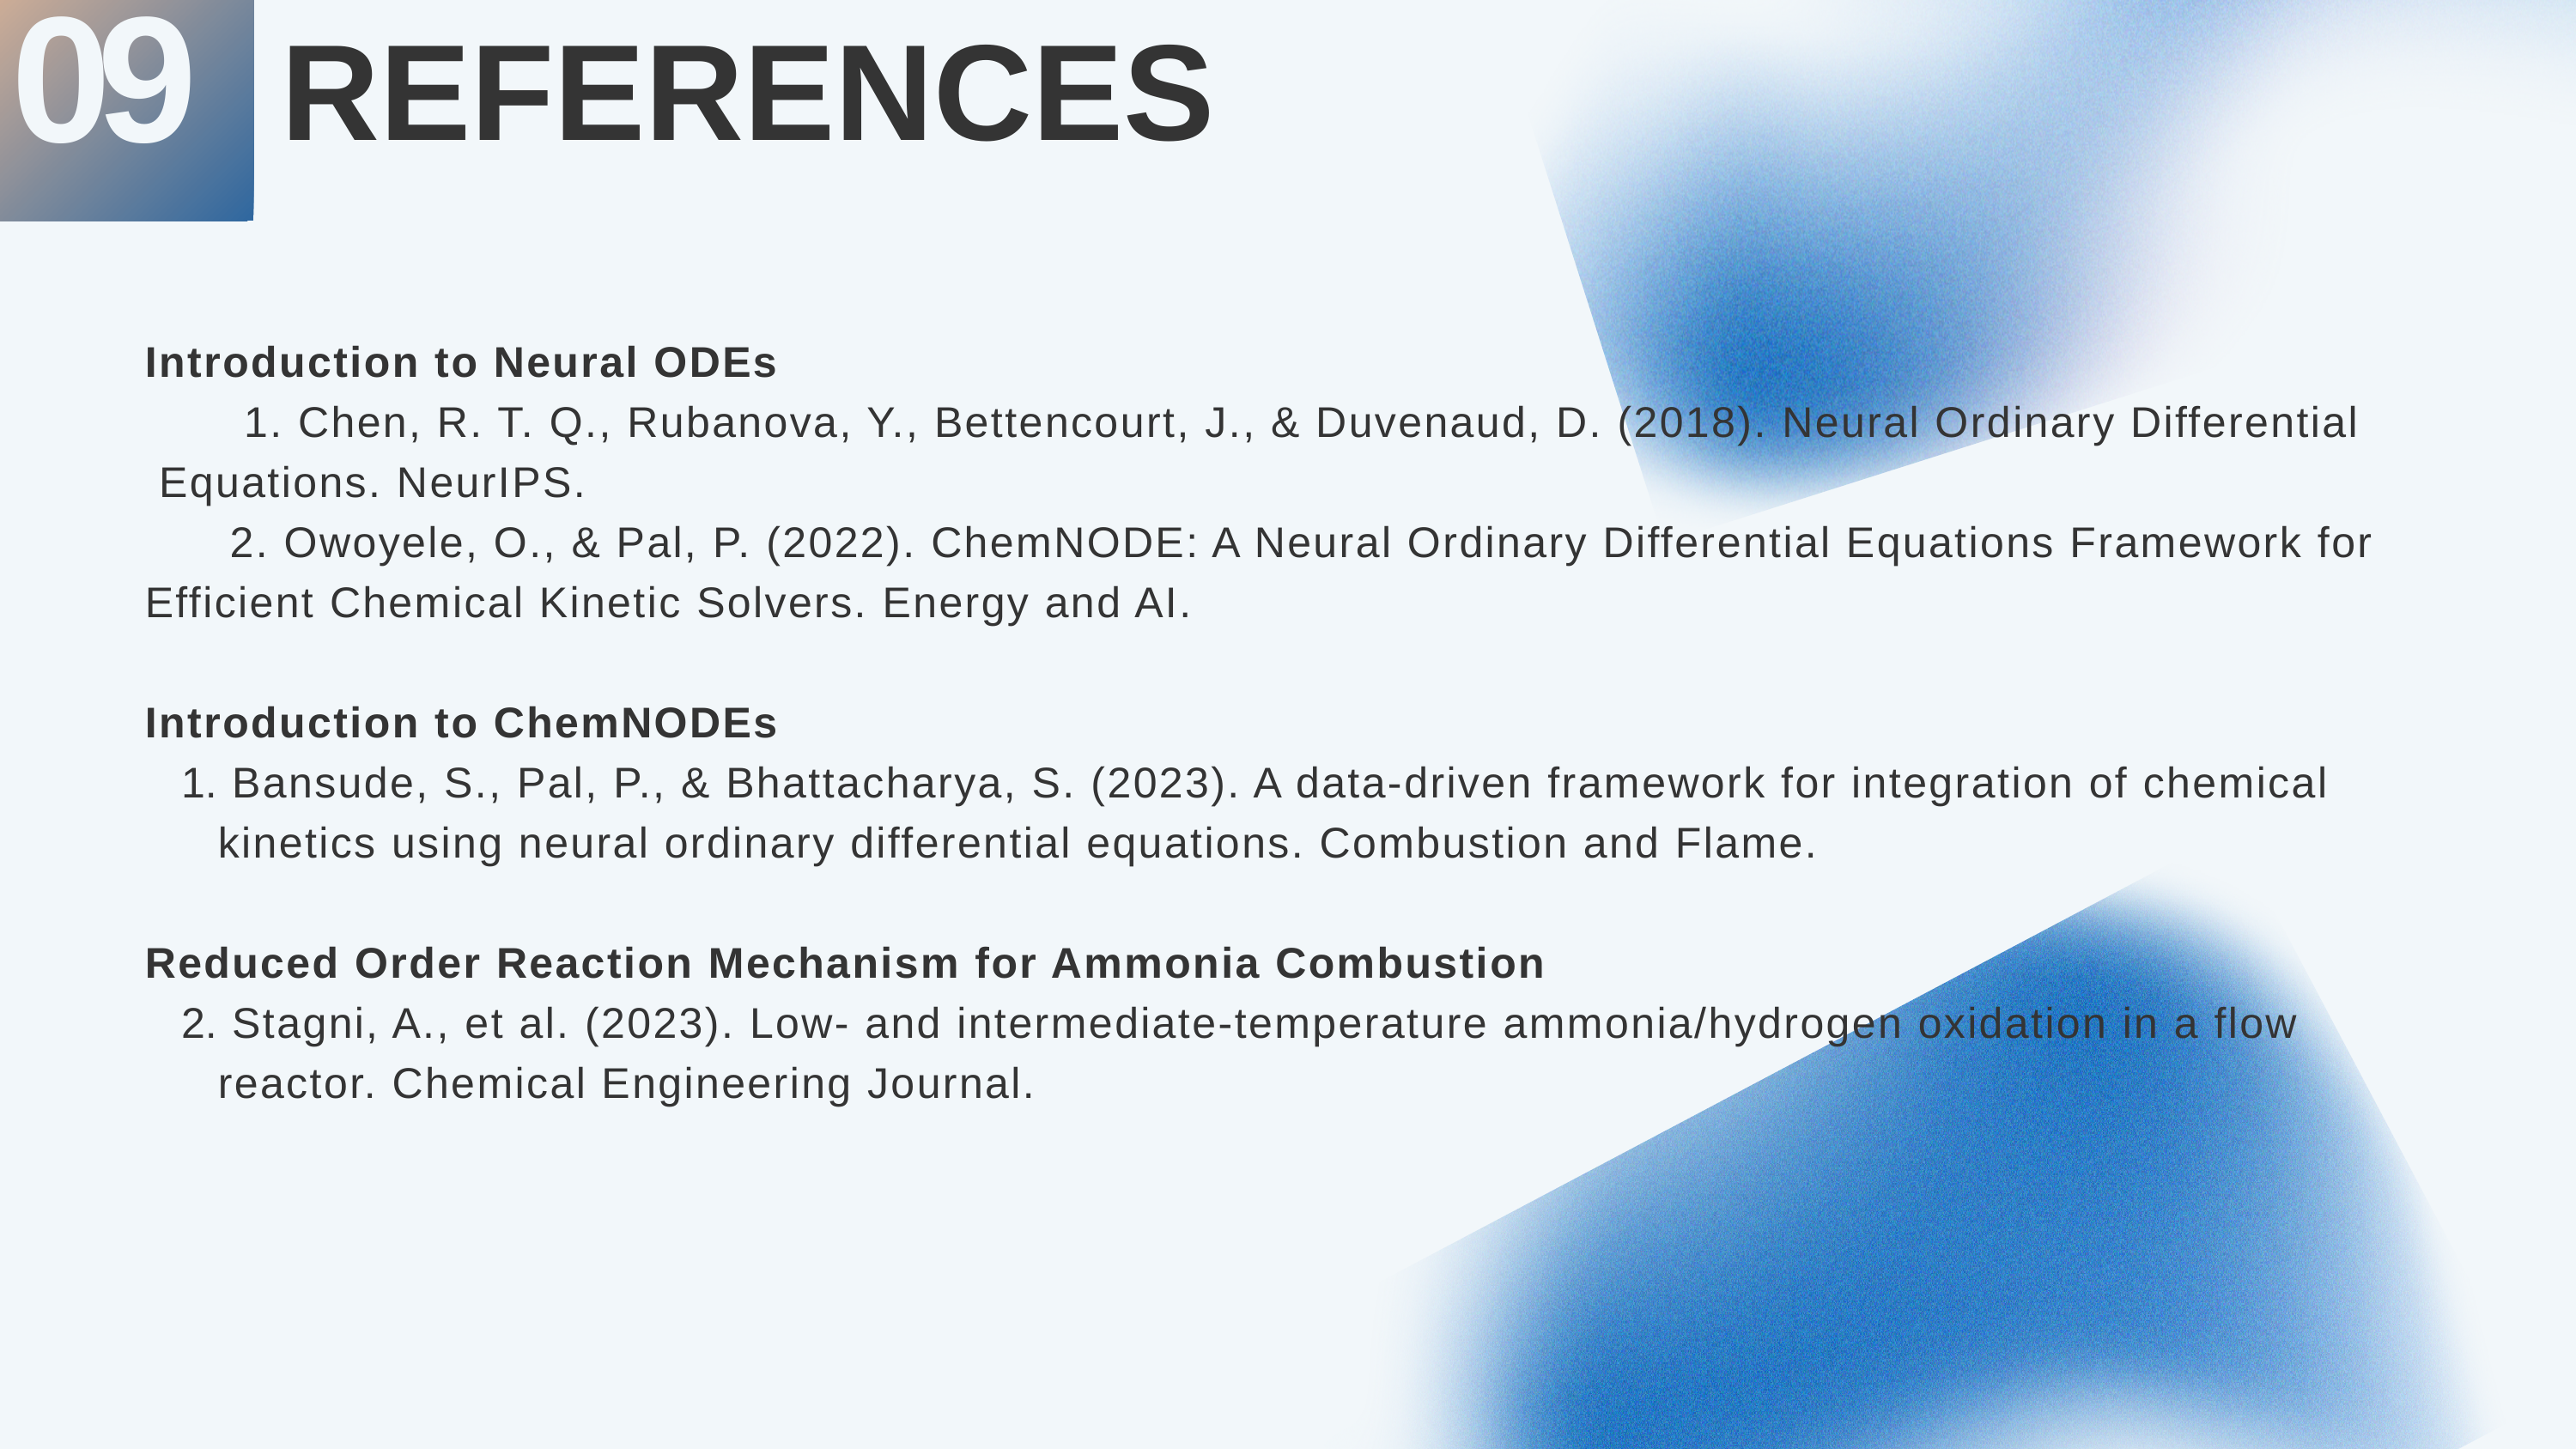

09
REFERENCES
Introduction to Neural ODEs
       1. Chen, R. T. Q., Rubanova, Y., Bettencourt, J., & Duvenaud, D. (2018). Neural Ordinary Differential      Equations. NeurIPS.
      2. Owoyele, O., & Pal, P. (2022). ChemNODE: A Neural Ordinary Differential Equations Framework for Efficient Chemical Kinetic Solvers. Energy and AI.

Introduction to ChemNODEs
 Bansude, S., Pal, P., & Bhattacharya, S. (2023). A data-driven framework for integration of chemical kinetics using neural ordinary differential equations. Combustion and Flame.

Reduced Order Reaction Mechanism for Ammonia Combustion
 Stagni, A., et al. (2023). Low- and intermediate-temperature ammonia/hydrogen oxidation in a flow reactor. Chemical Engineering Journal.